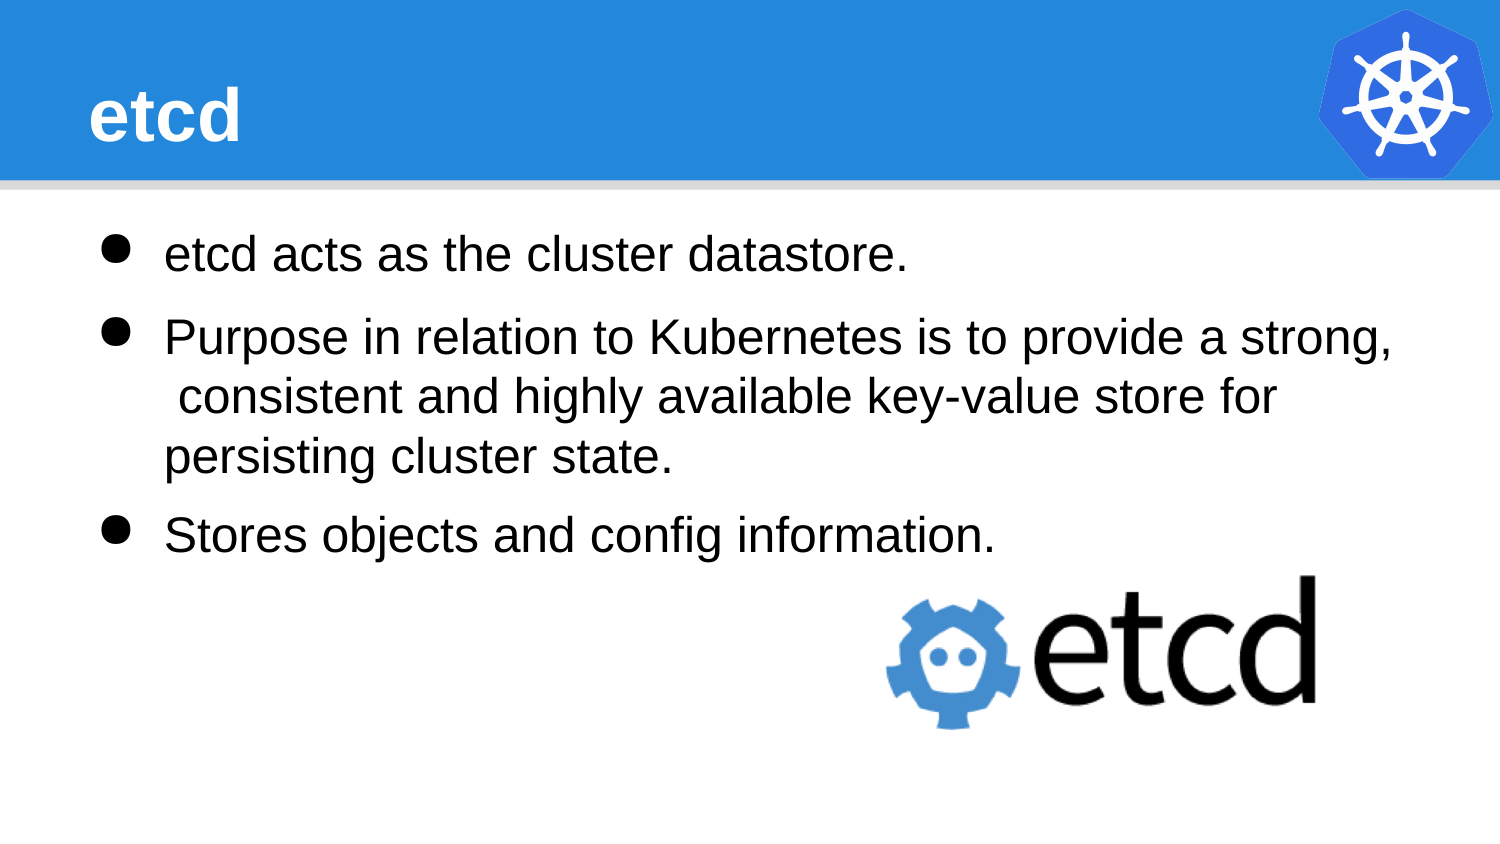

# etcd
etcd acts as the cluster datastore.
Purpose in relation to Kubernetes is to provide a strong,  consistent and highly available key-value store for  persisting cluster state.
Stores objects and config information.